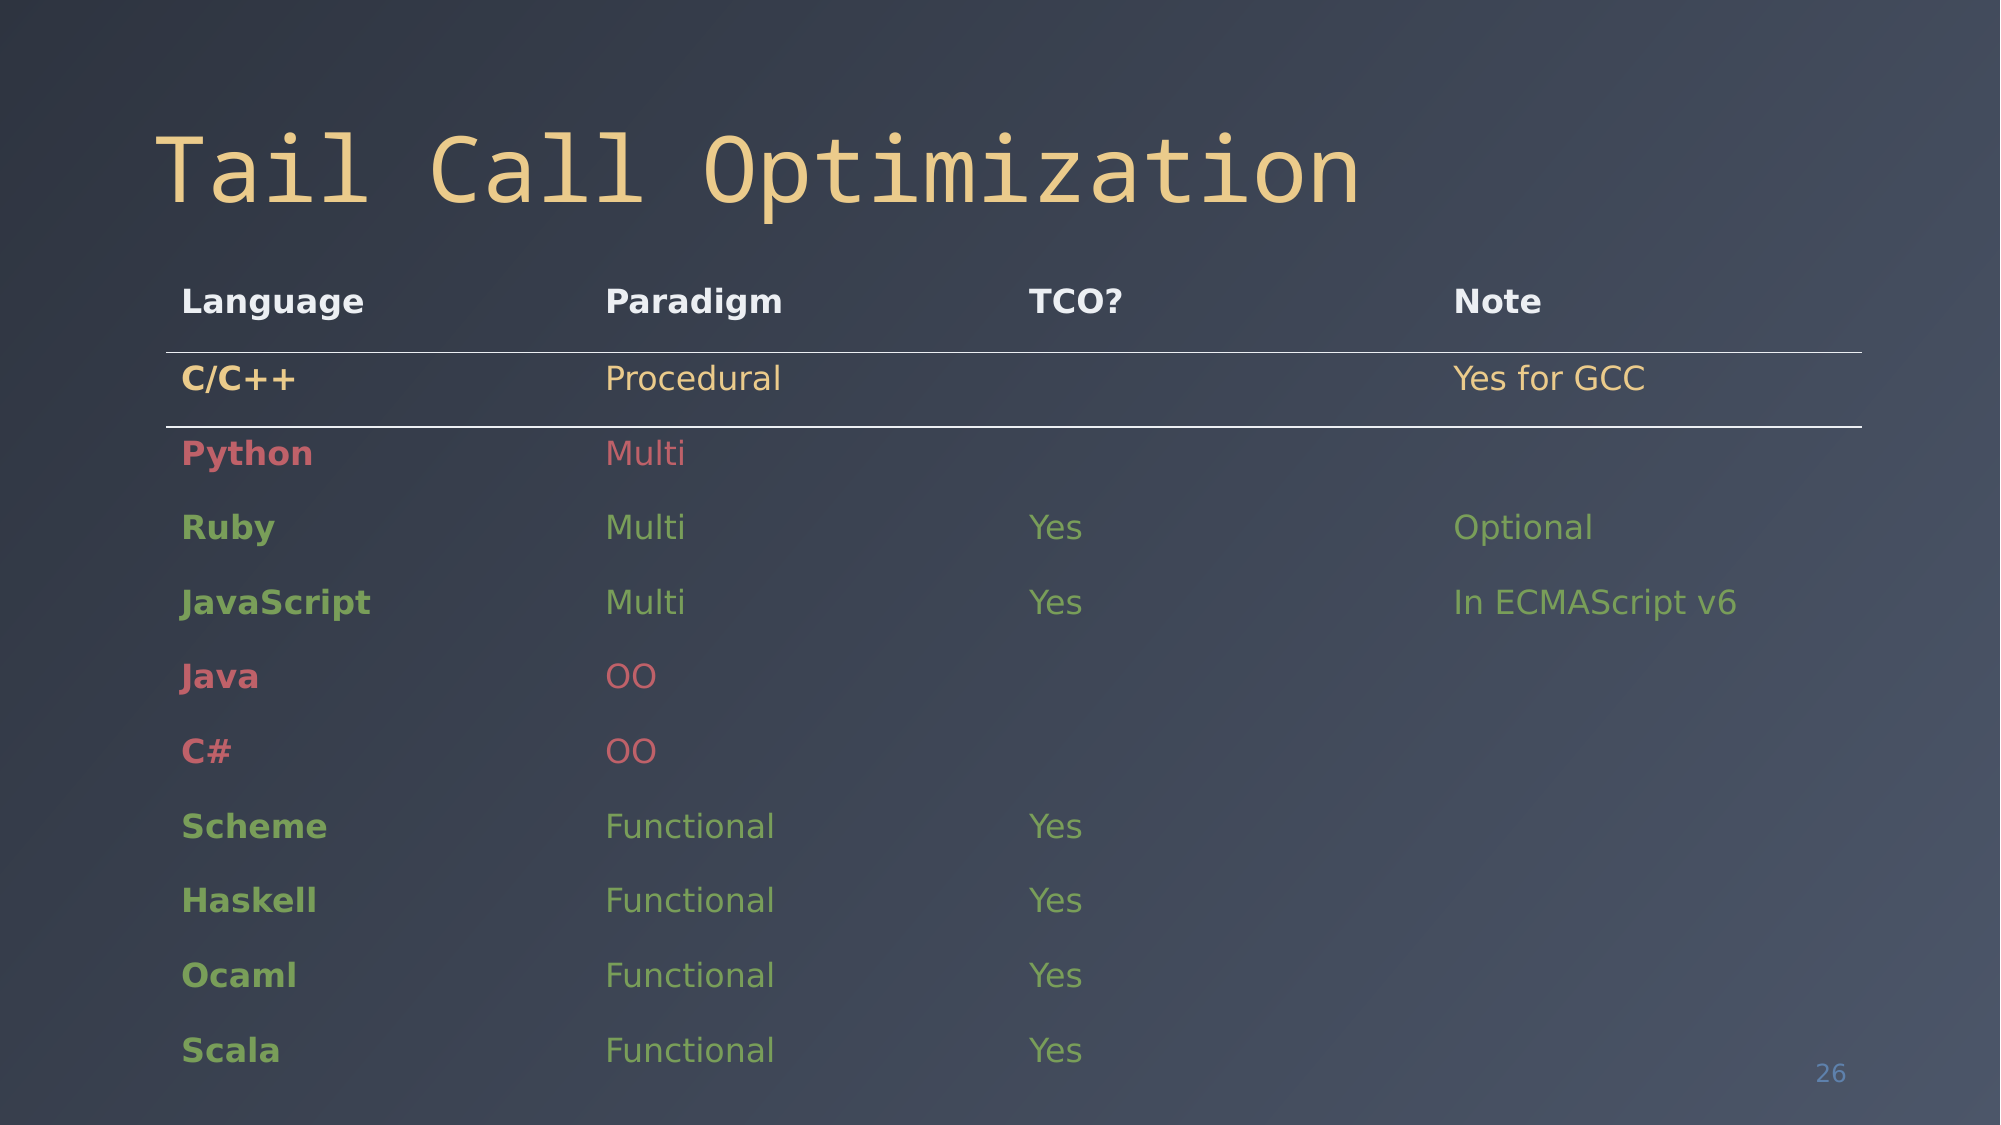

# Tail Call Optimization
| Language | Paradigm | TCO? | Note |
| --- | --- | --- | --- |
| C/C++ | Procedural |  | Yes for GCC |
| Python | Multi |  |  |
| Ruby | Multi | Yes | Optional |
| JavaScript | Multi | Yes | In ECMAScript v6 |
| Java | OO |  |  |
| C# | OO |  |  |
| Scheme | Functional | Yes |  |
| Haskell | Functional | Yes |  |
| Ocaml | Functional | Yes |  |
| Scala | Functional | Yes |  |
26